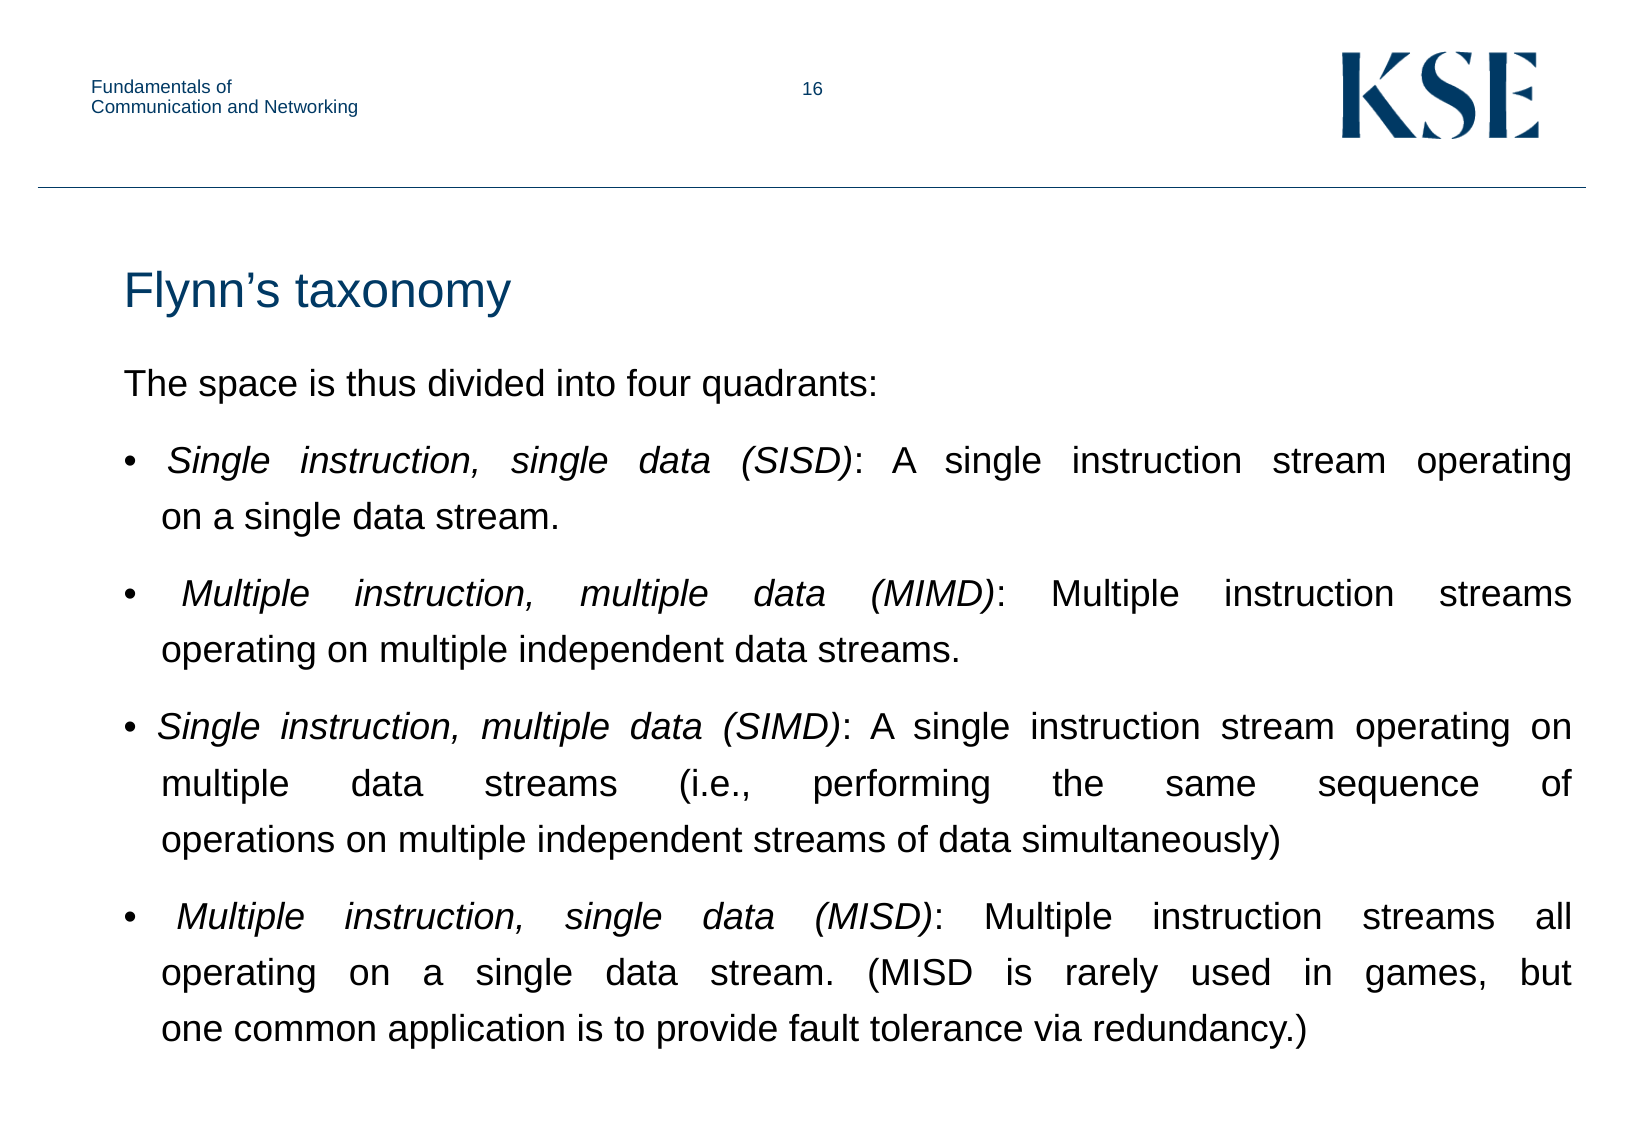

Fundamentals of Communication and Networking
Flynn’s taxonomy
The space is thus divided into four quadrants:
• Single instruction, single data (SISD): A single instruction stream operating
on a single data stream.
• Multiple instruction, multiple data (MIMD): Multiple instruction streams
operating on multiple independent data streams.
• Single instruction, multiple data (SIMD): A single instruction stream operating on multiple data streams (i.e., performing the same sequence of
operations on multiple independent streams of data simultaneously)
• Multiple instruction, single data (MISD): Multiple instruction streams all
operating on a single data stream. (MISD is rarely used in games, but
one common application is to provide fault tolerance via redundancy.)